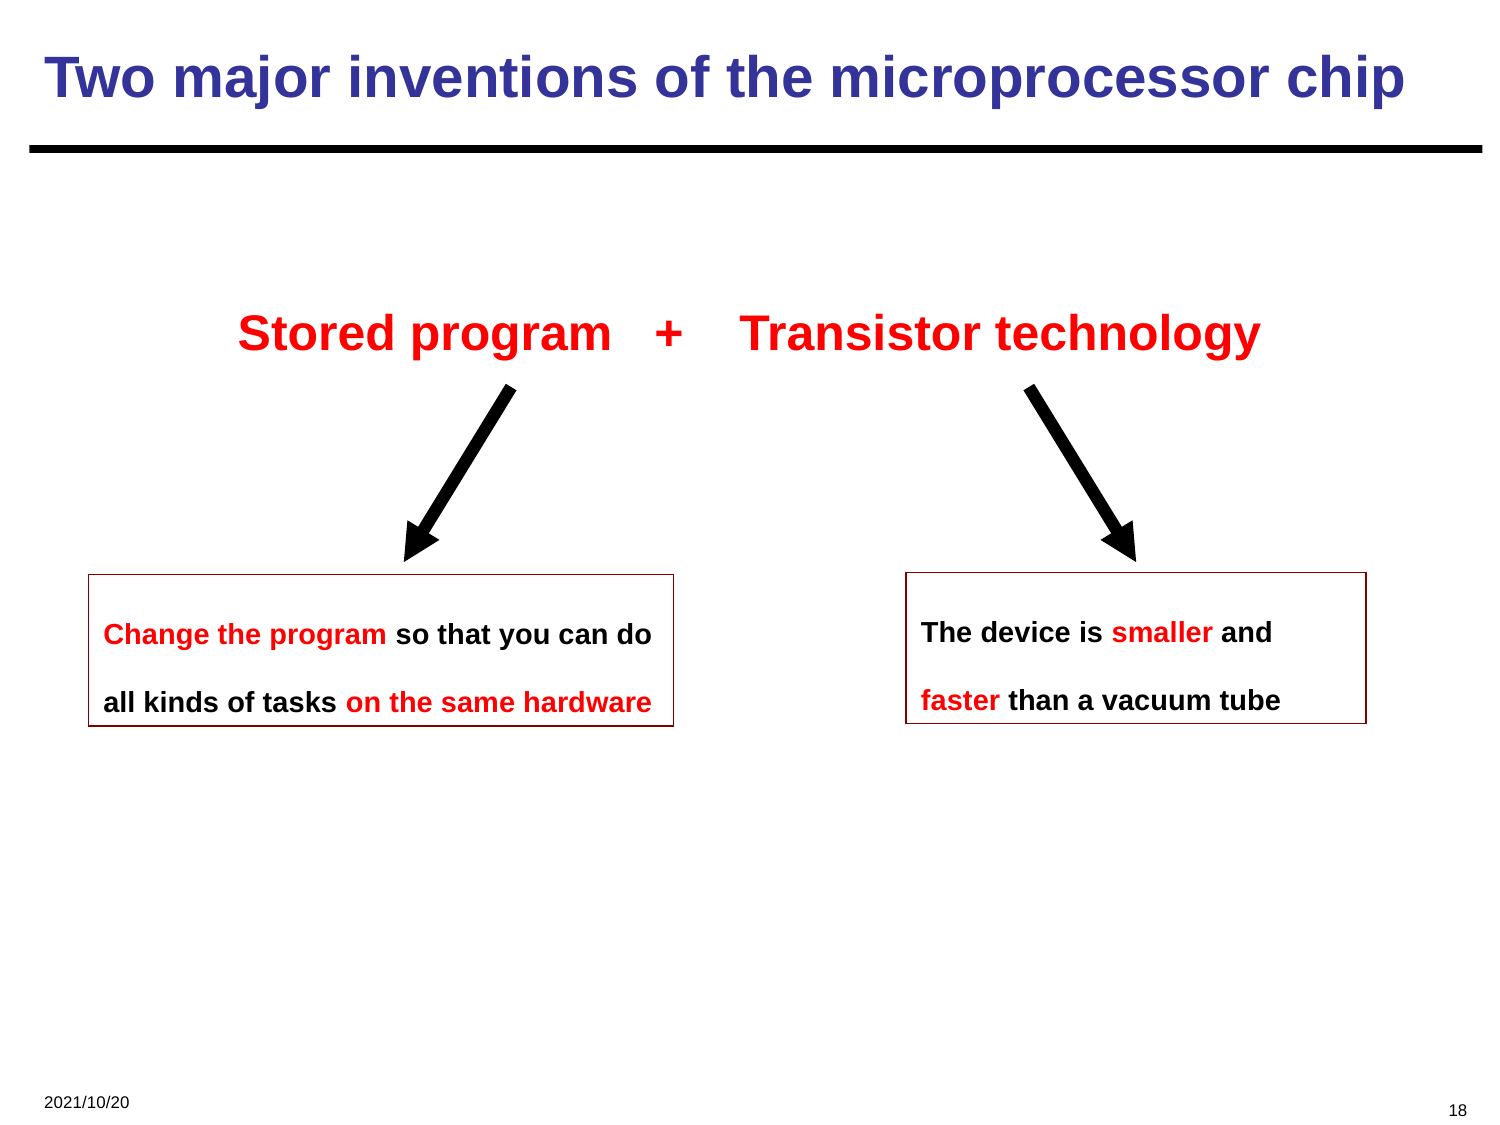

# Two major inventions of the microprocessor chip
Stored program   +    Transistor technology

The device is smaller and faster than a vacuum tube
Change the program so that you can do all kinds of tasks on the same hardware
2021/10/20
18